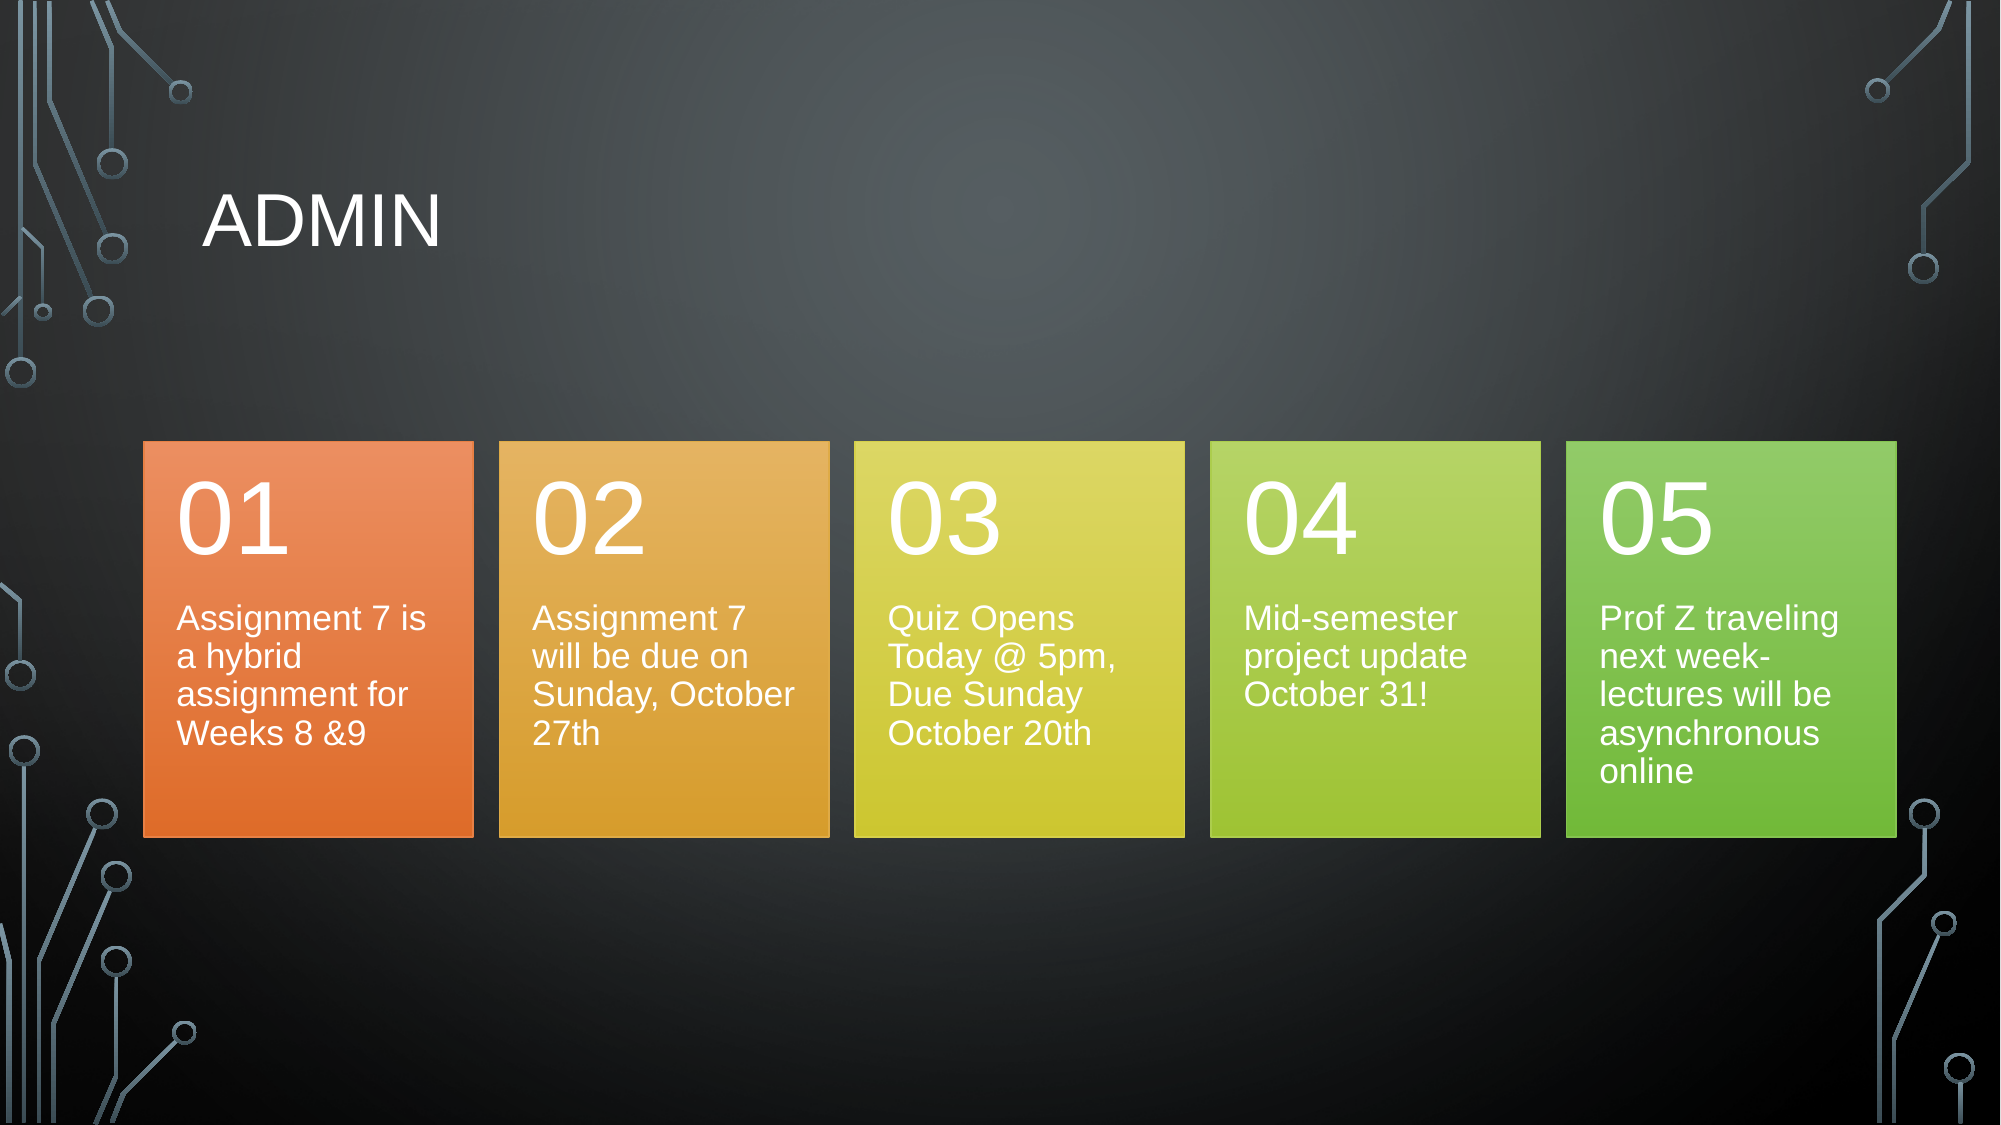

# Admin
Assignment 7 is a hybrid assignment for Weeks 8 &9
01
Assignment 7 will be due on Sunday, October 27th
02
Quiz Opens Today @ 5pm, Due Sunday October 20th
03
Mid-semester project update October 31!
04
Prof Z traveling next week- lectures will be asynchronous online
05